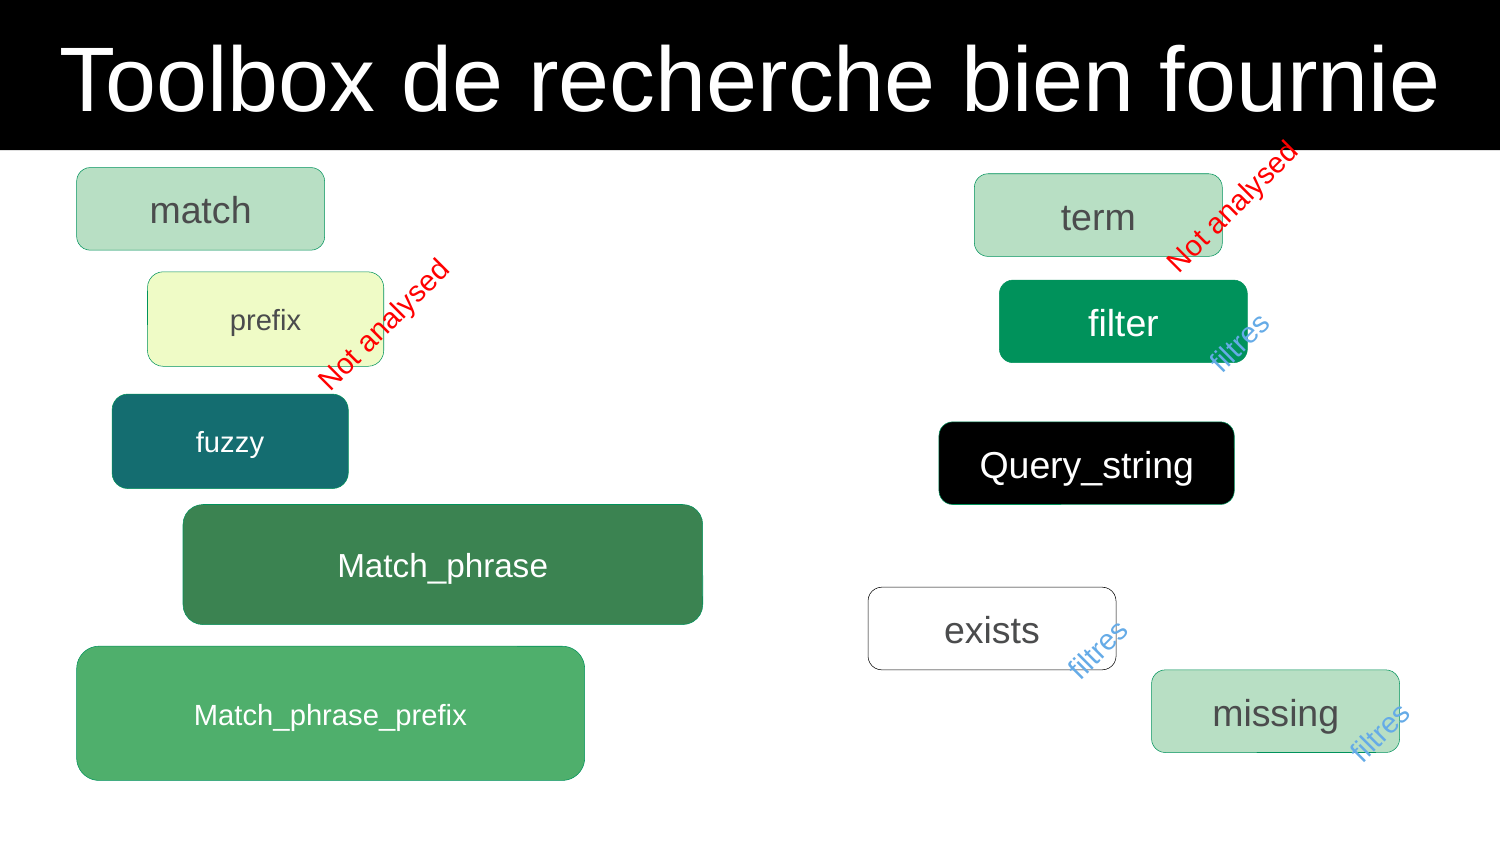

Toolbox de recherche bien fournie
match
term
Not analysed
prefix
filter
Not analysed
filtres
fuzzy
Query_string
Match_phrase
exists
filtres
Match_phrase_prefix
missing
filtres